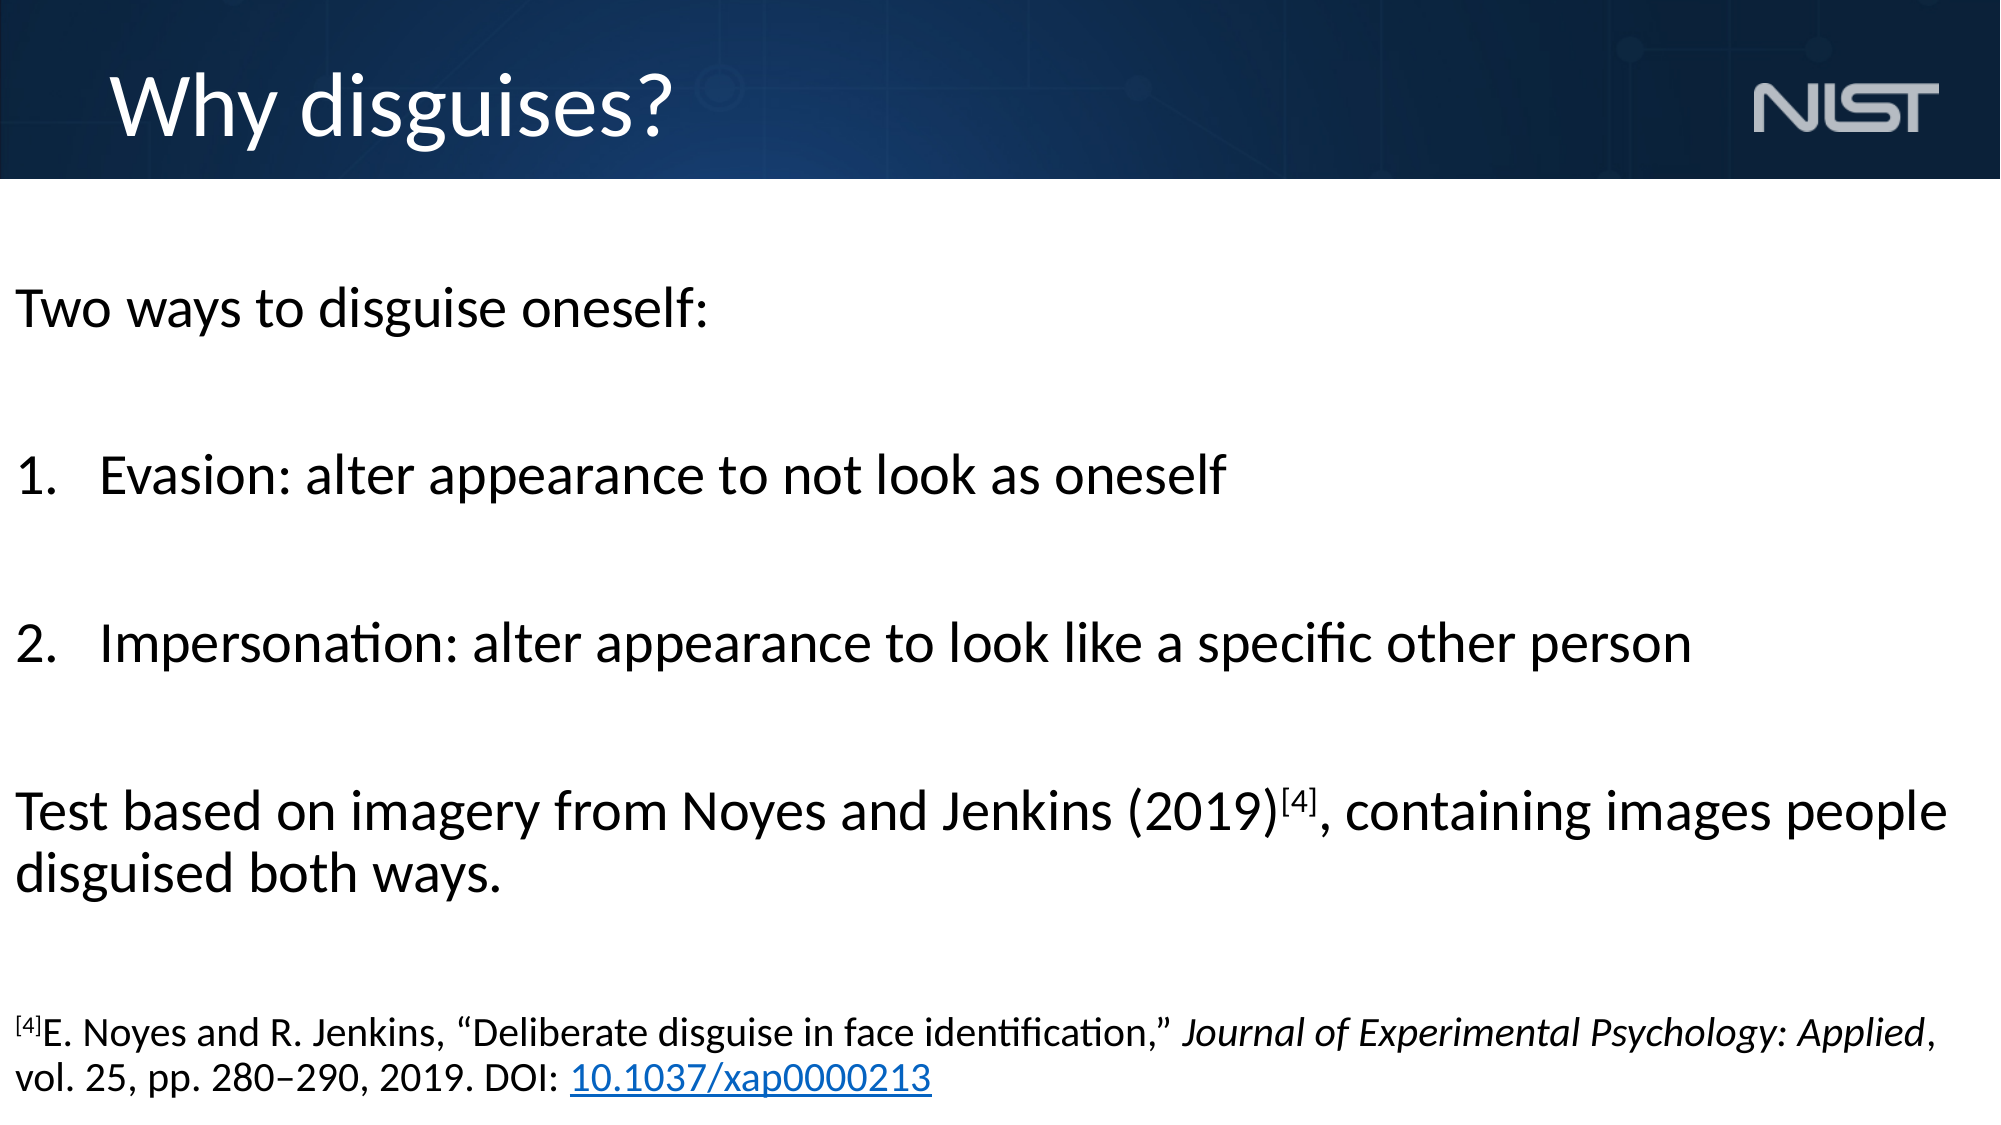

# Why disguises?

Two ways to disguise oneself:

Evasion: alter appearance to not look as oneself

Impersonation: alter appearance to look like a specific other person

Test based on imagery from Noyes and Jenkins (2019)[4], containing images people disguised both ways.

[4]E. Noyes and R. Jenkins, “Deliberate disguise in face identification,” Journal of Experimental Psychology: Applied, vol. 25, pp. 280–290, 2019. DOI: 10.1037/xap0000213